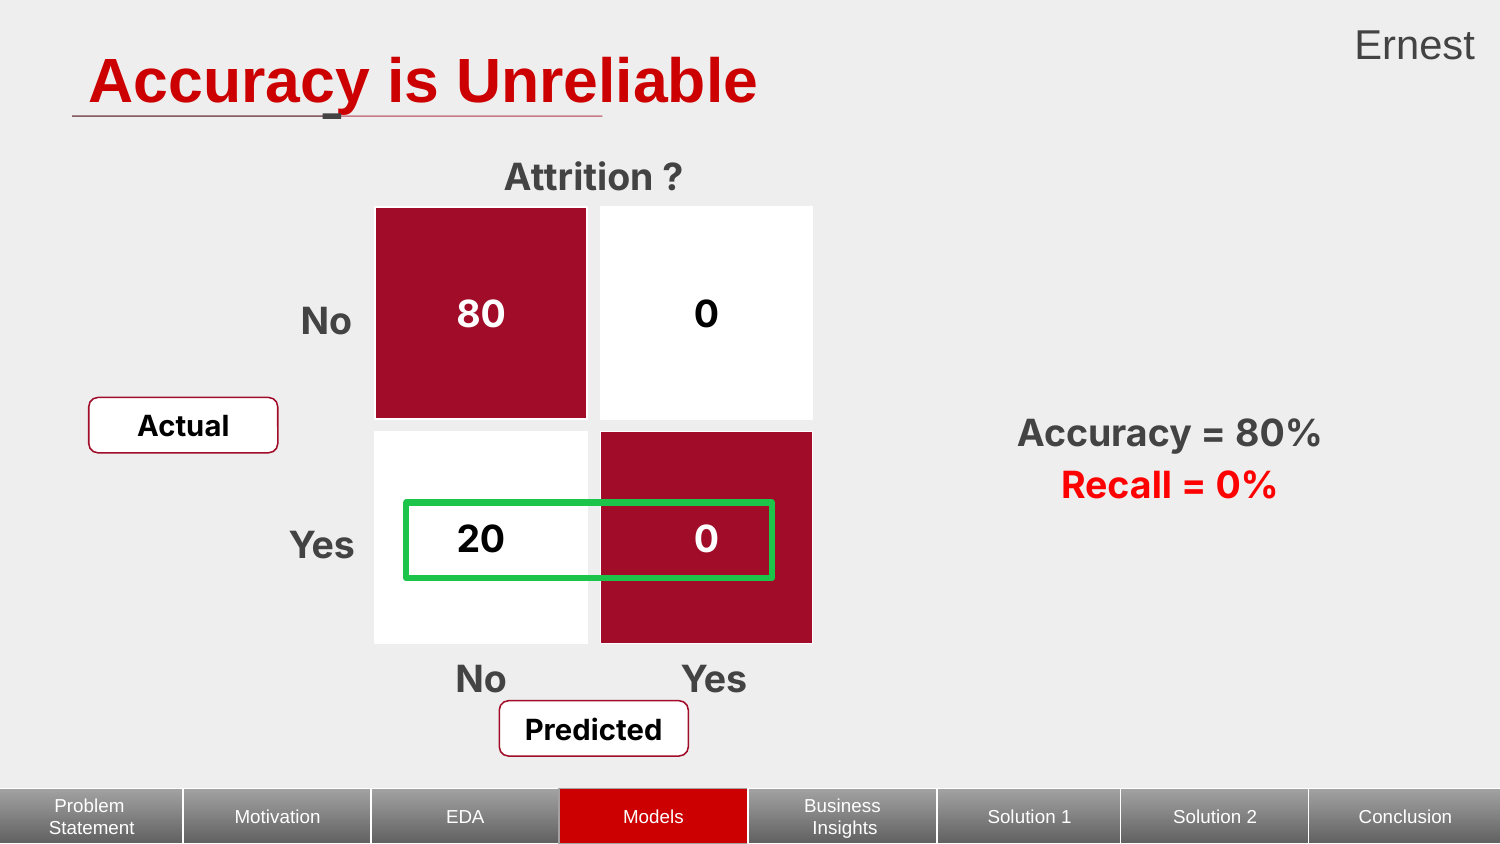

Ernest
# Accuracy is Unreliable

Attrition ?
80
0
No
Accuracy = 80%
Recall = 0%
Actual
20
0
Yes

No
Yes
Predicted
Problem
Statement
Motivation
EDA
Models
Business
 Insights
Solution 1
Solution 2
Conclusion